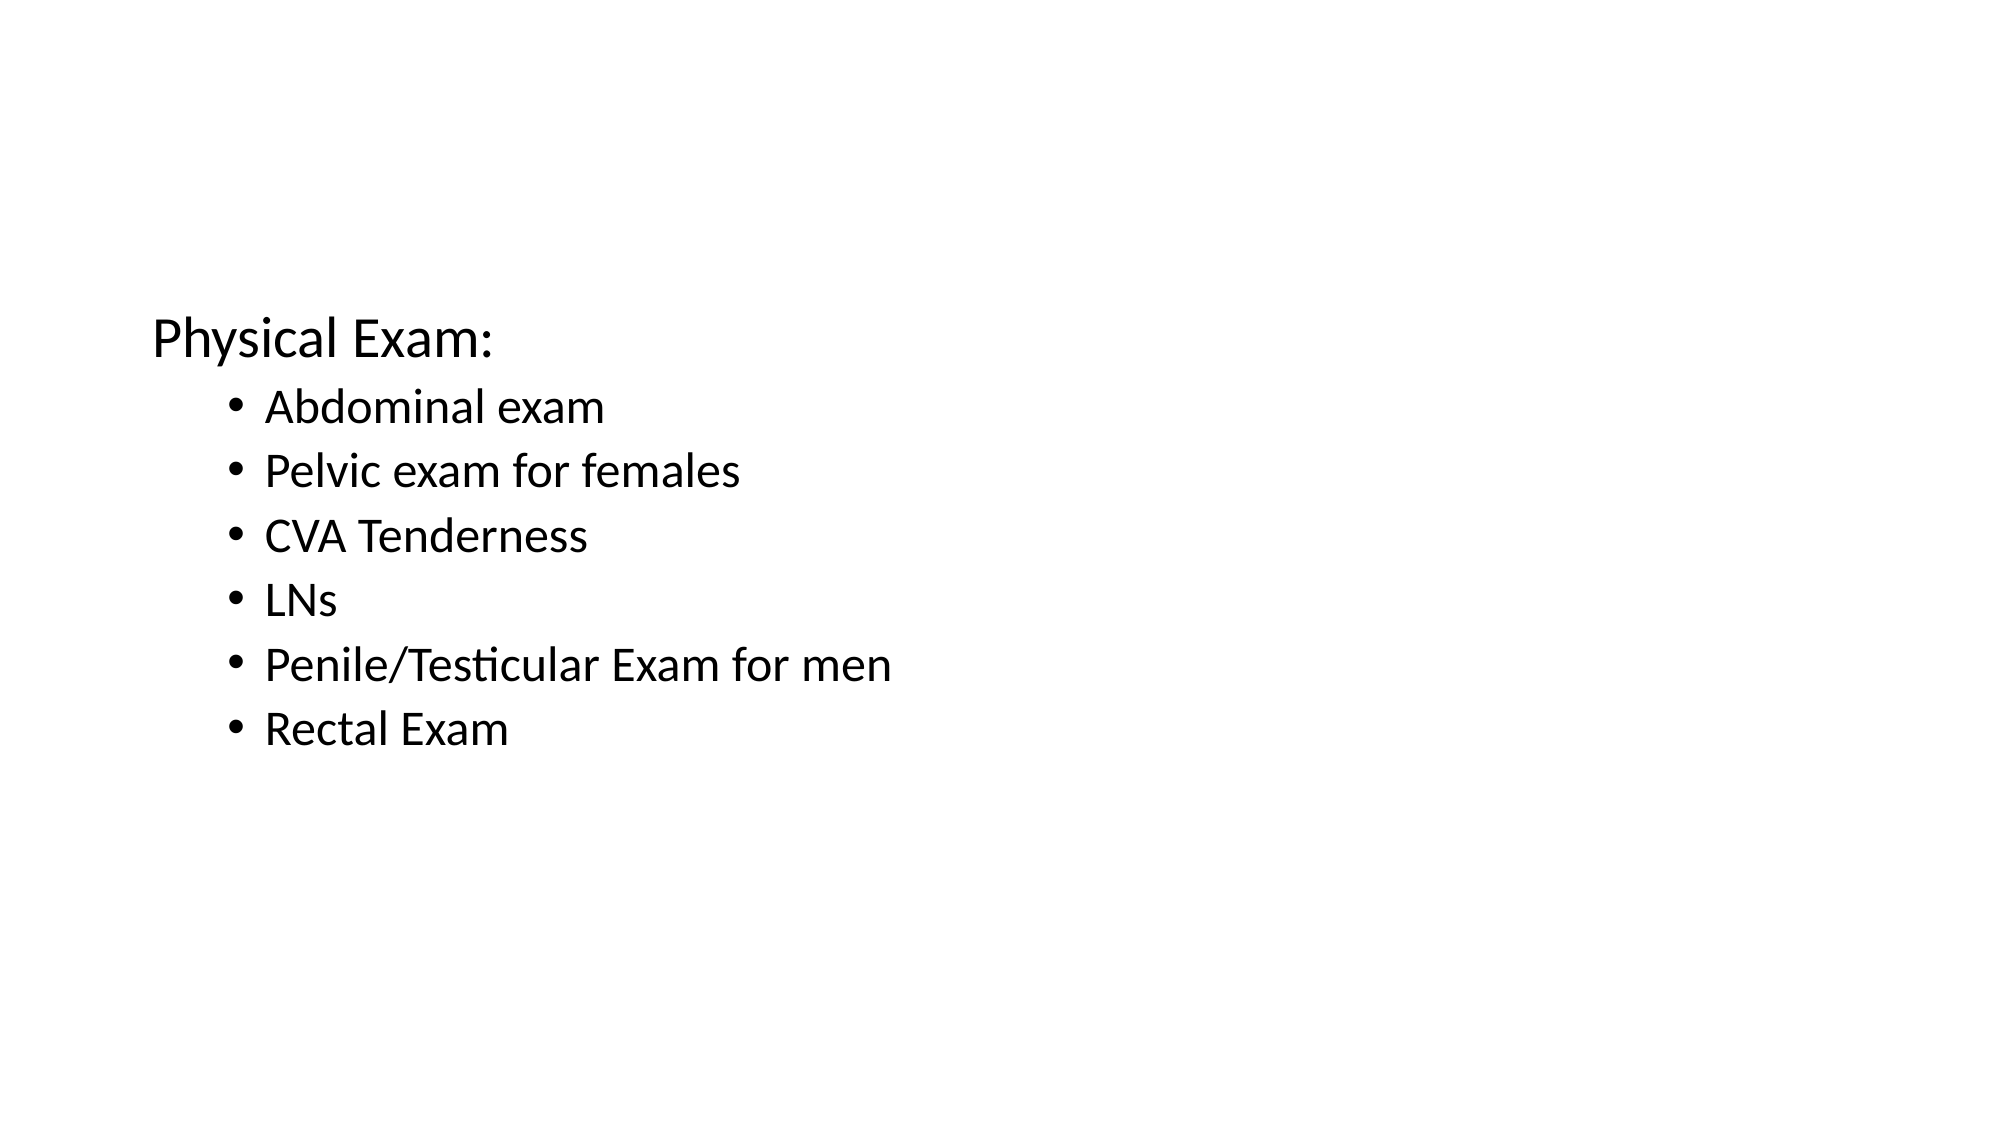

#
Physical Exam:
Abdominal exam
Pelvic exam for females
CVA Tenderness
LNs
Penile/Testicular Exam for men
Rectal Exam